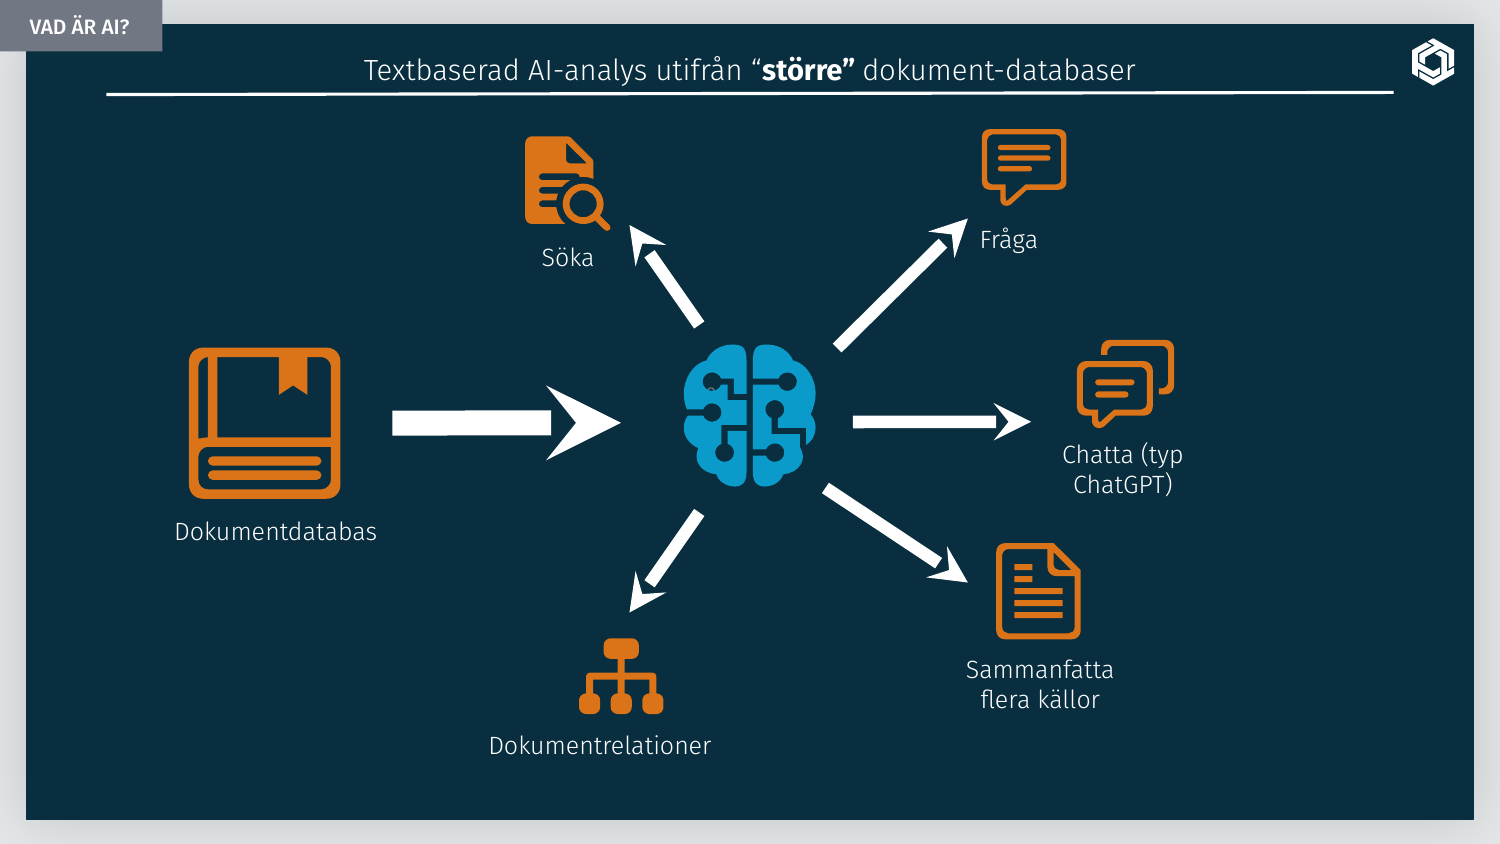

VAD ÄR AI?

Textbaserad AI-analys utifrån “större” dokument-databaser

Fråga
Söka

21
Chatta (typ ChatGPT)
Dokumentdatabas

Sammanfatta flera källor
Dokumentrelationer